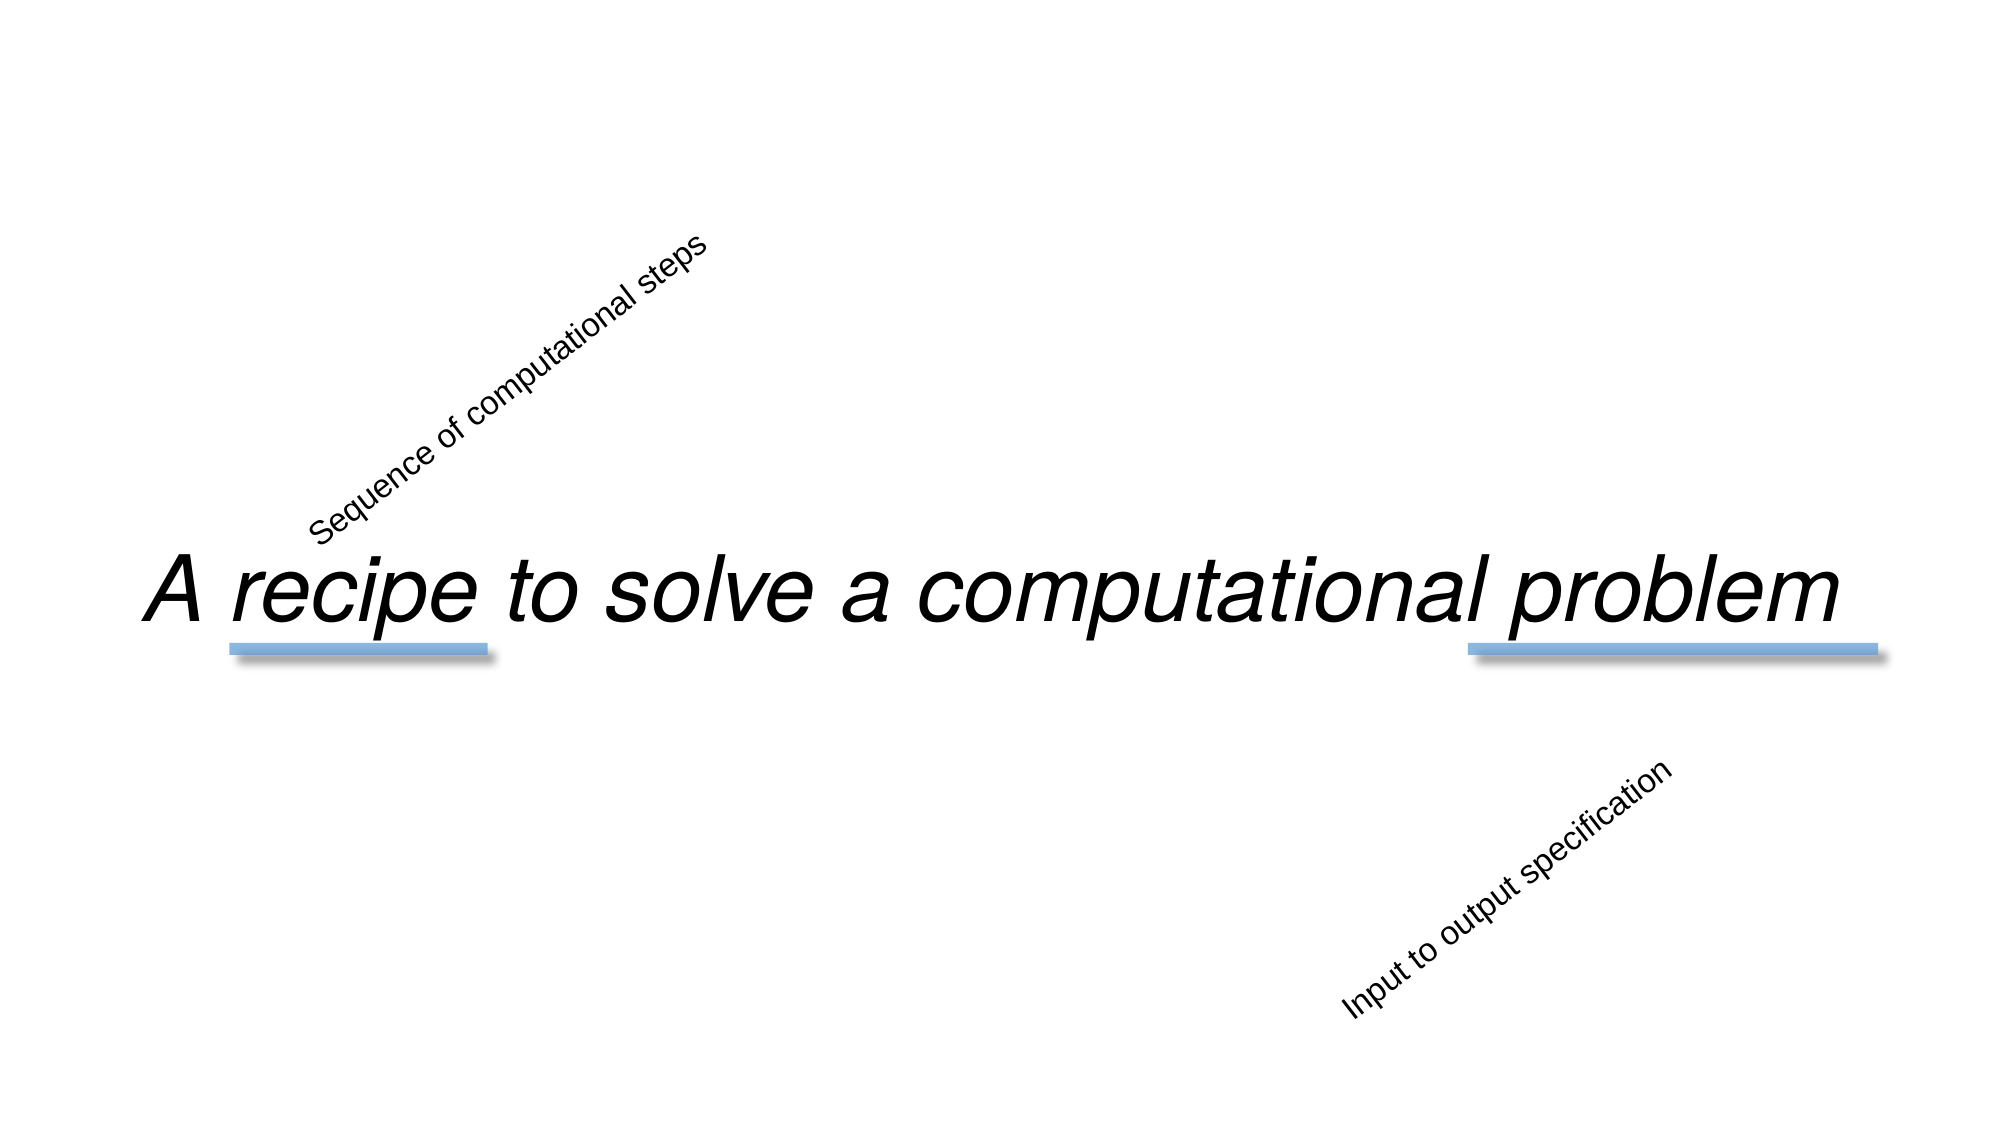

Sequence of computational steps
A recipe to solve a computational problem
Input to output specification